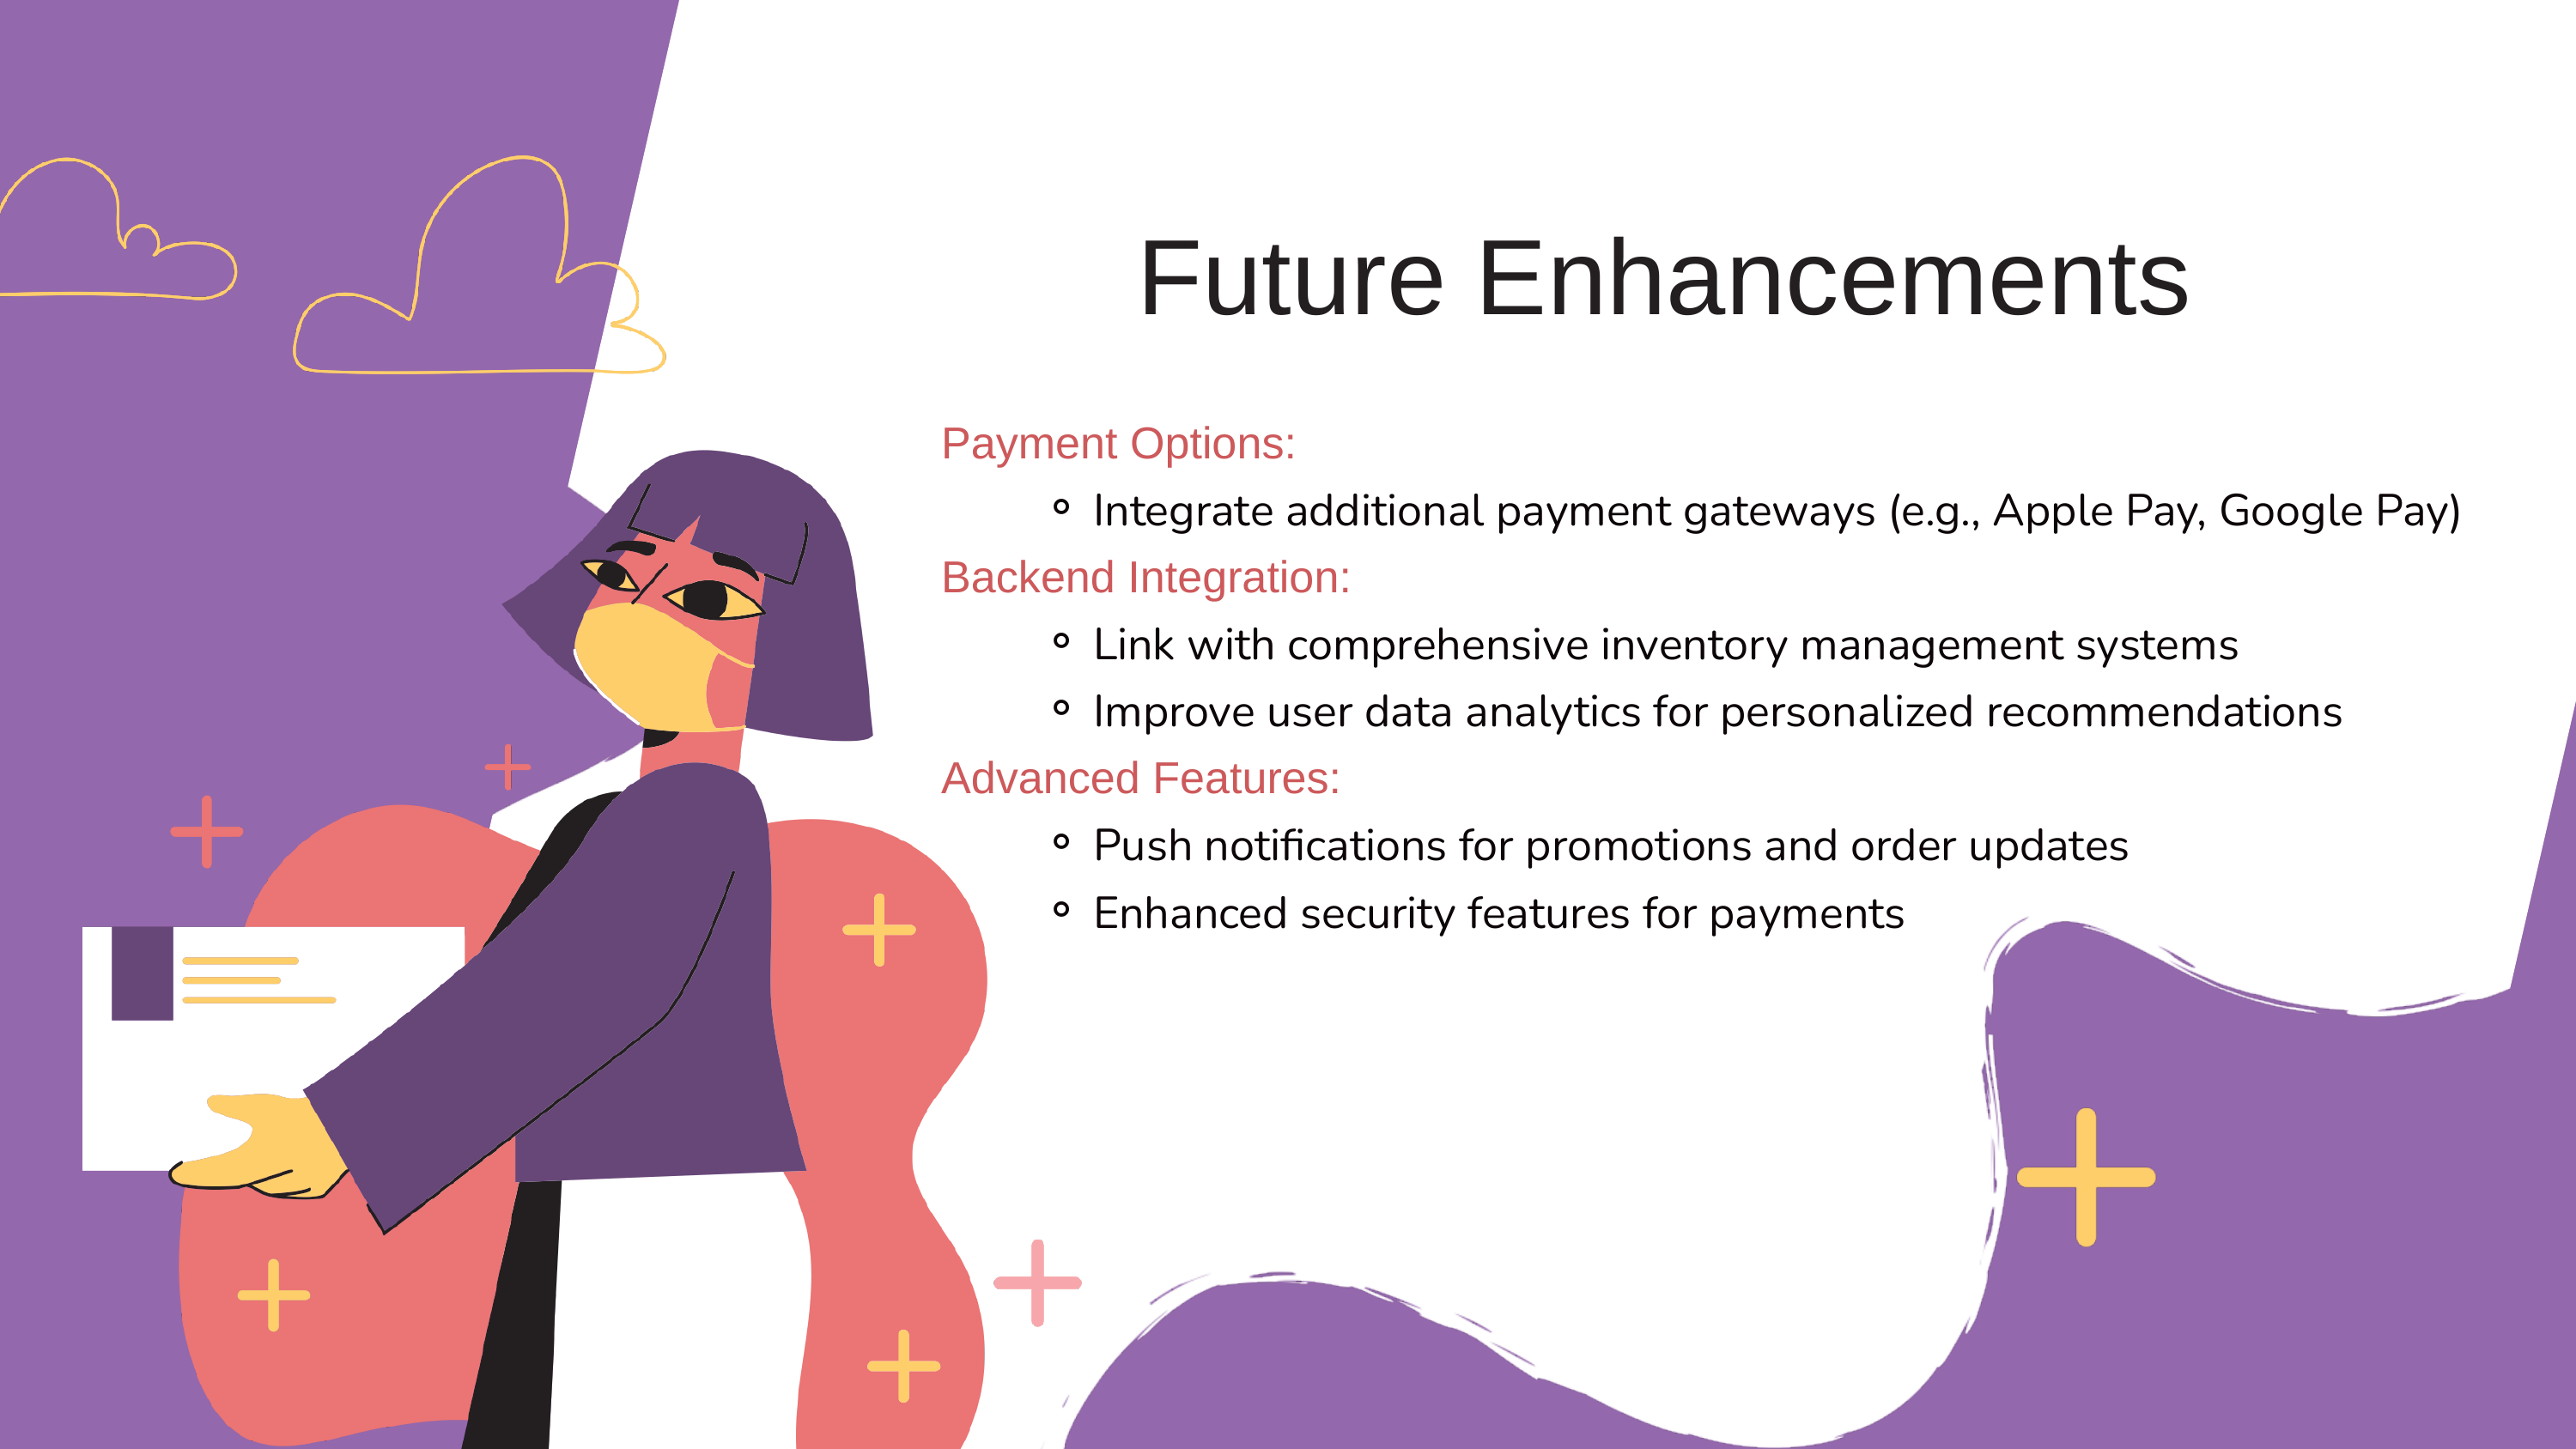

Future Enhancements
Payment Options:
Integrate additional payment gateways (e.g., Apple Pay, Google Pay)
Backend Integration:
Link with comprehensive inventory management systems
Improve user data analytics for personalized recommendations
Advanced Features:
Push notifications for promotions and order updates
Enhanced security features for payments